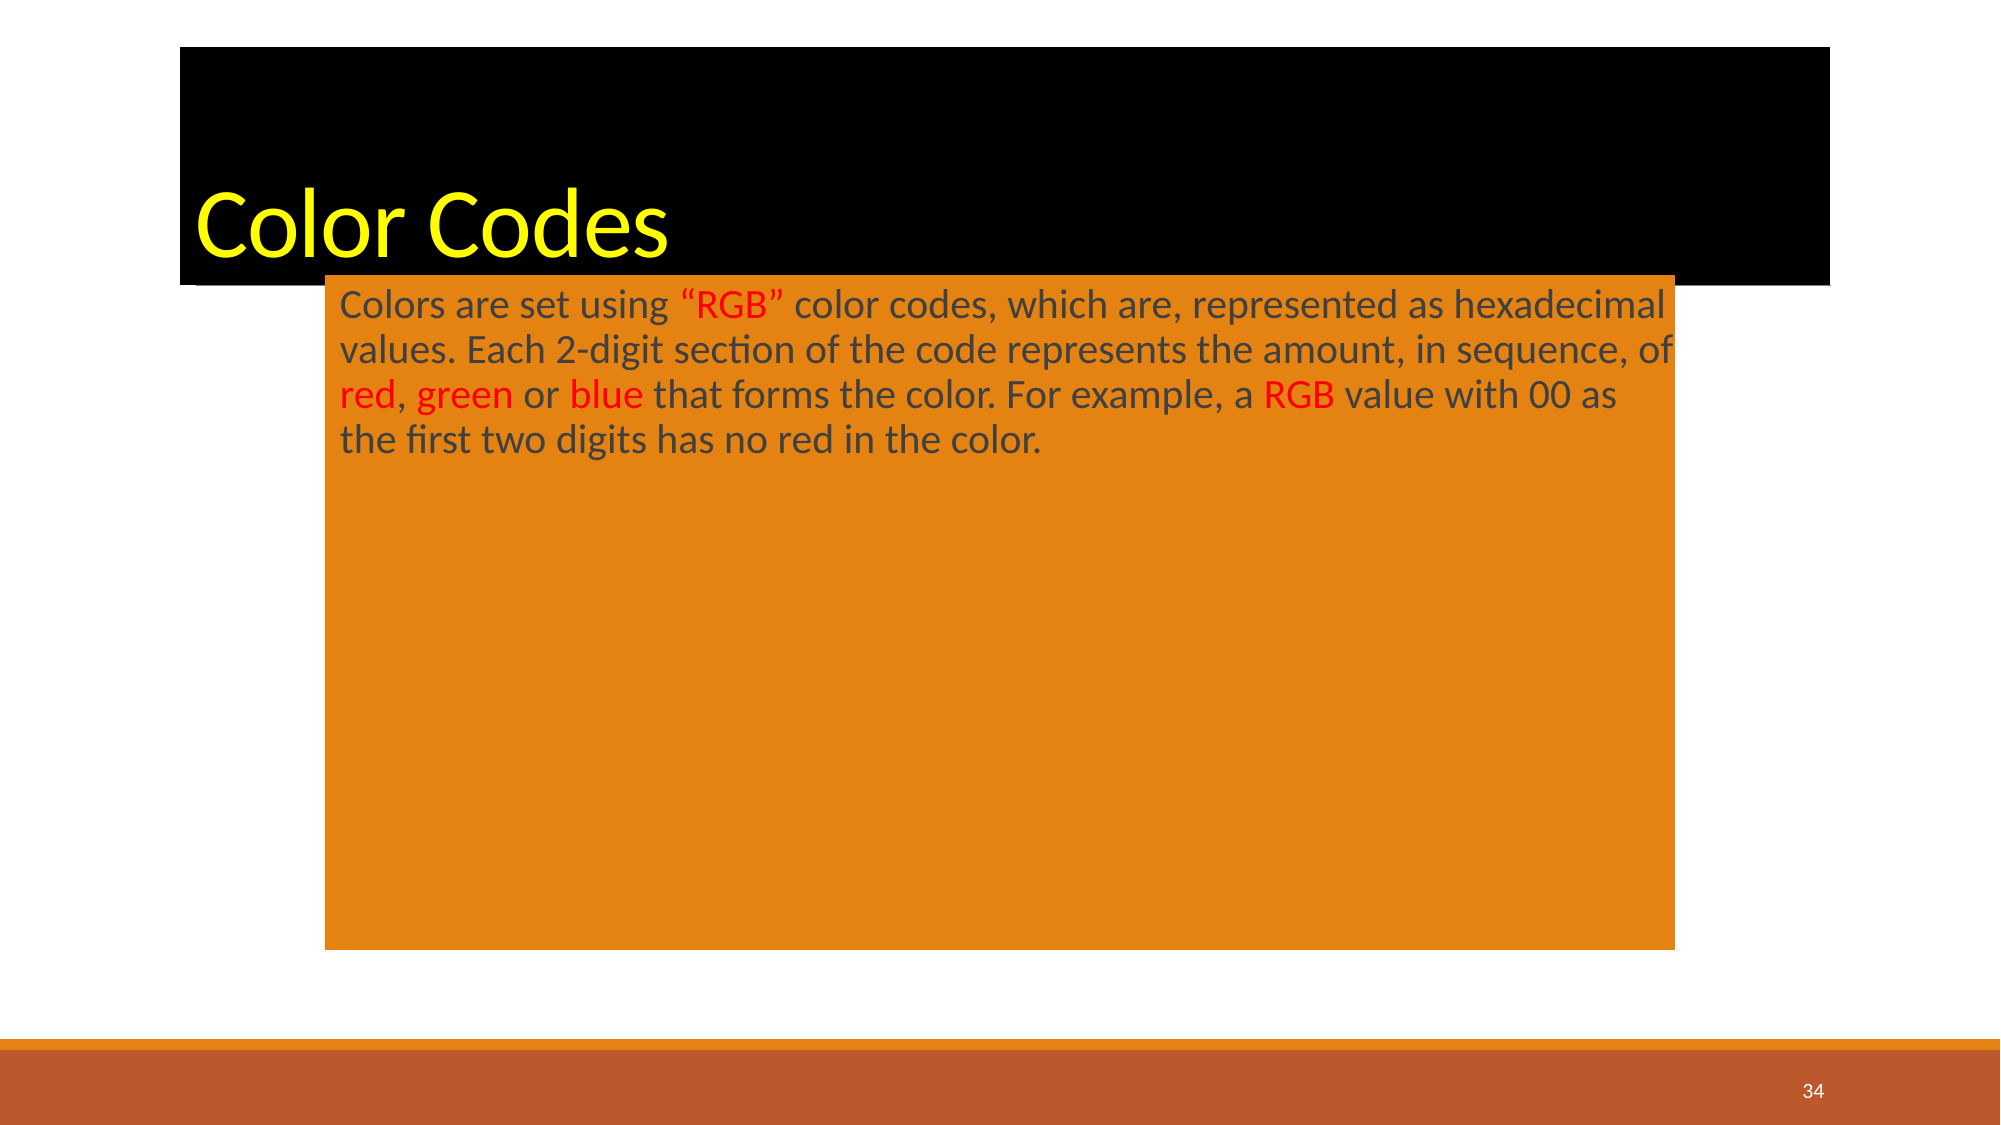

# Color Codes
Colors are set using “RGB” color codes, which are, represented as hexadecimal values. Each 2-digit section of the code represents the amount, in sequence, of red, green or blue that forms the color. For example, a RGB value with 00 as the first two digits has no red in the color.
34